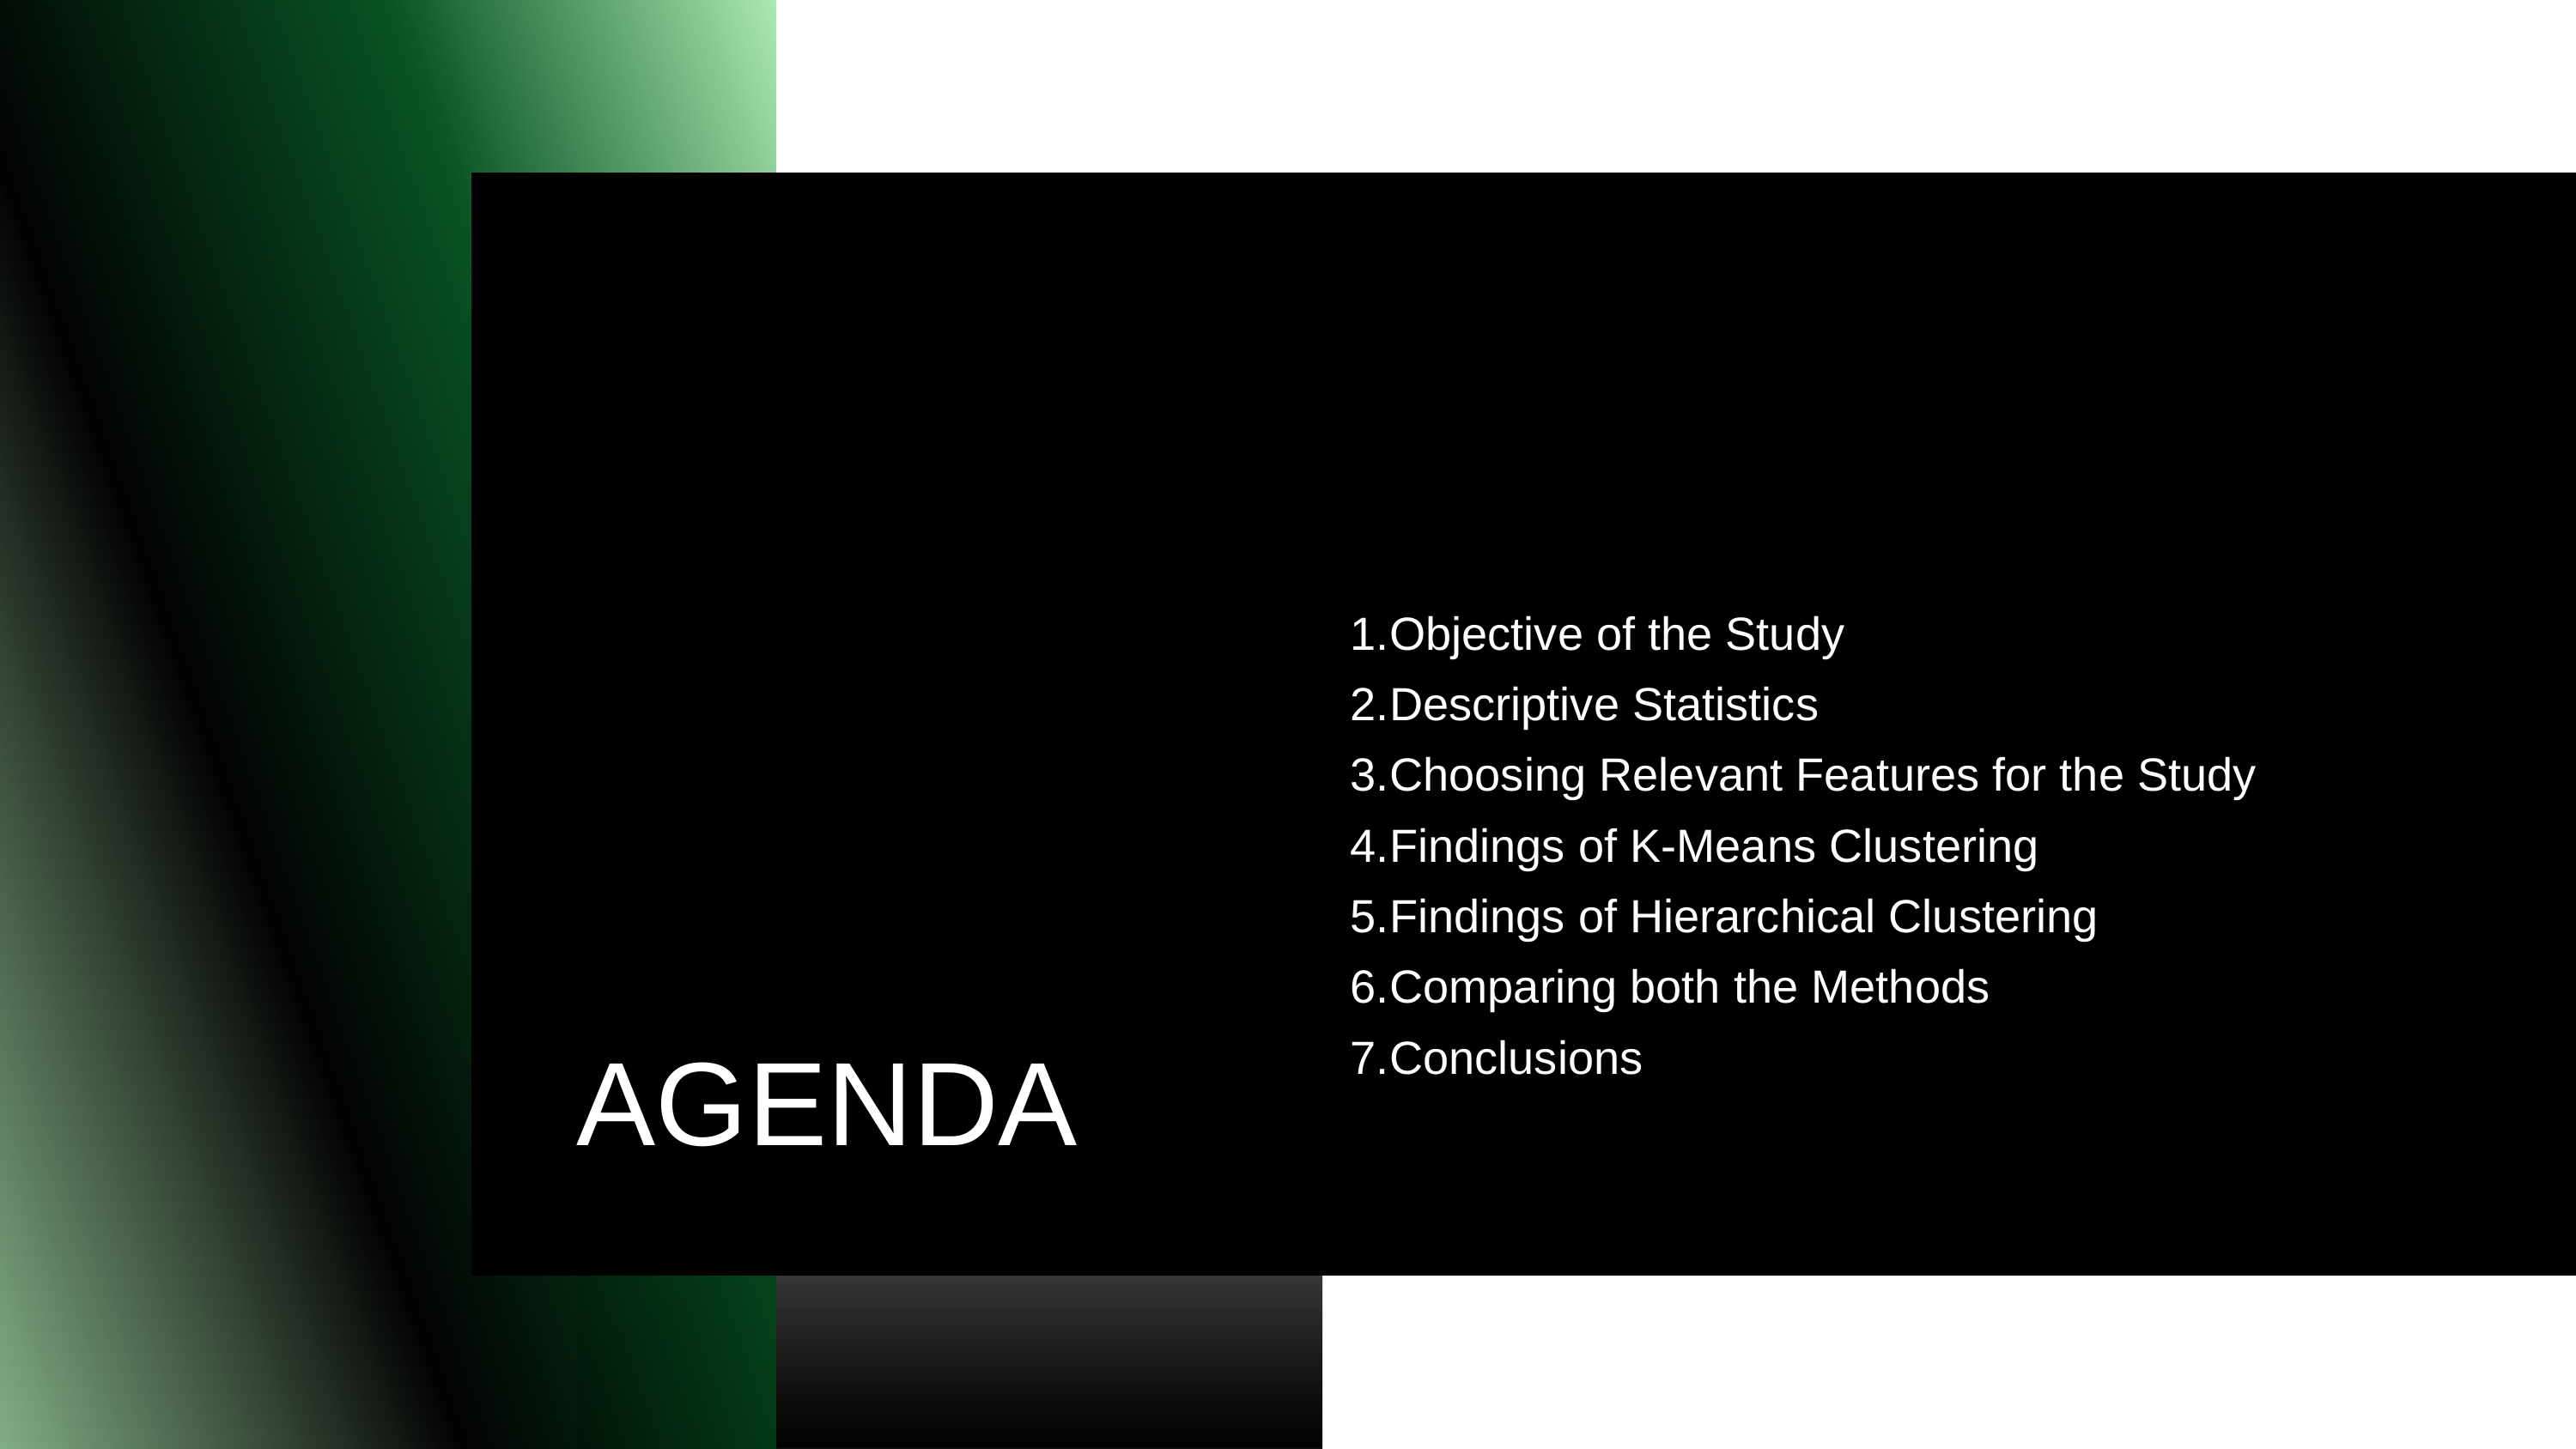

Objective of the Study
Descriptive Statistics
Choosing Relevant Features for the Study
Findings of K-Means Clustering
Findings of Hierarchical Clustering
Comparing both the Methods
Conclusions
AGENDA